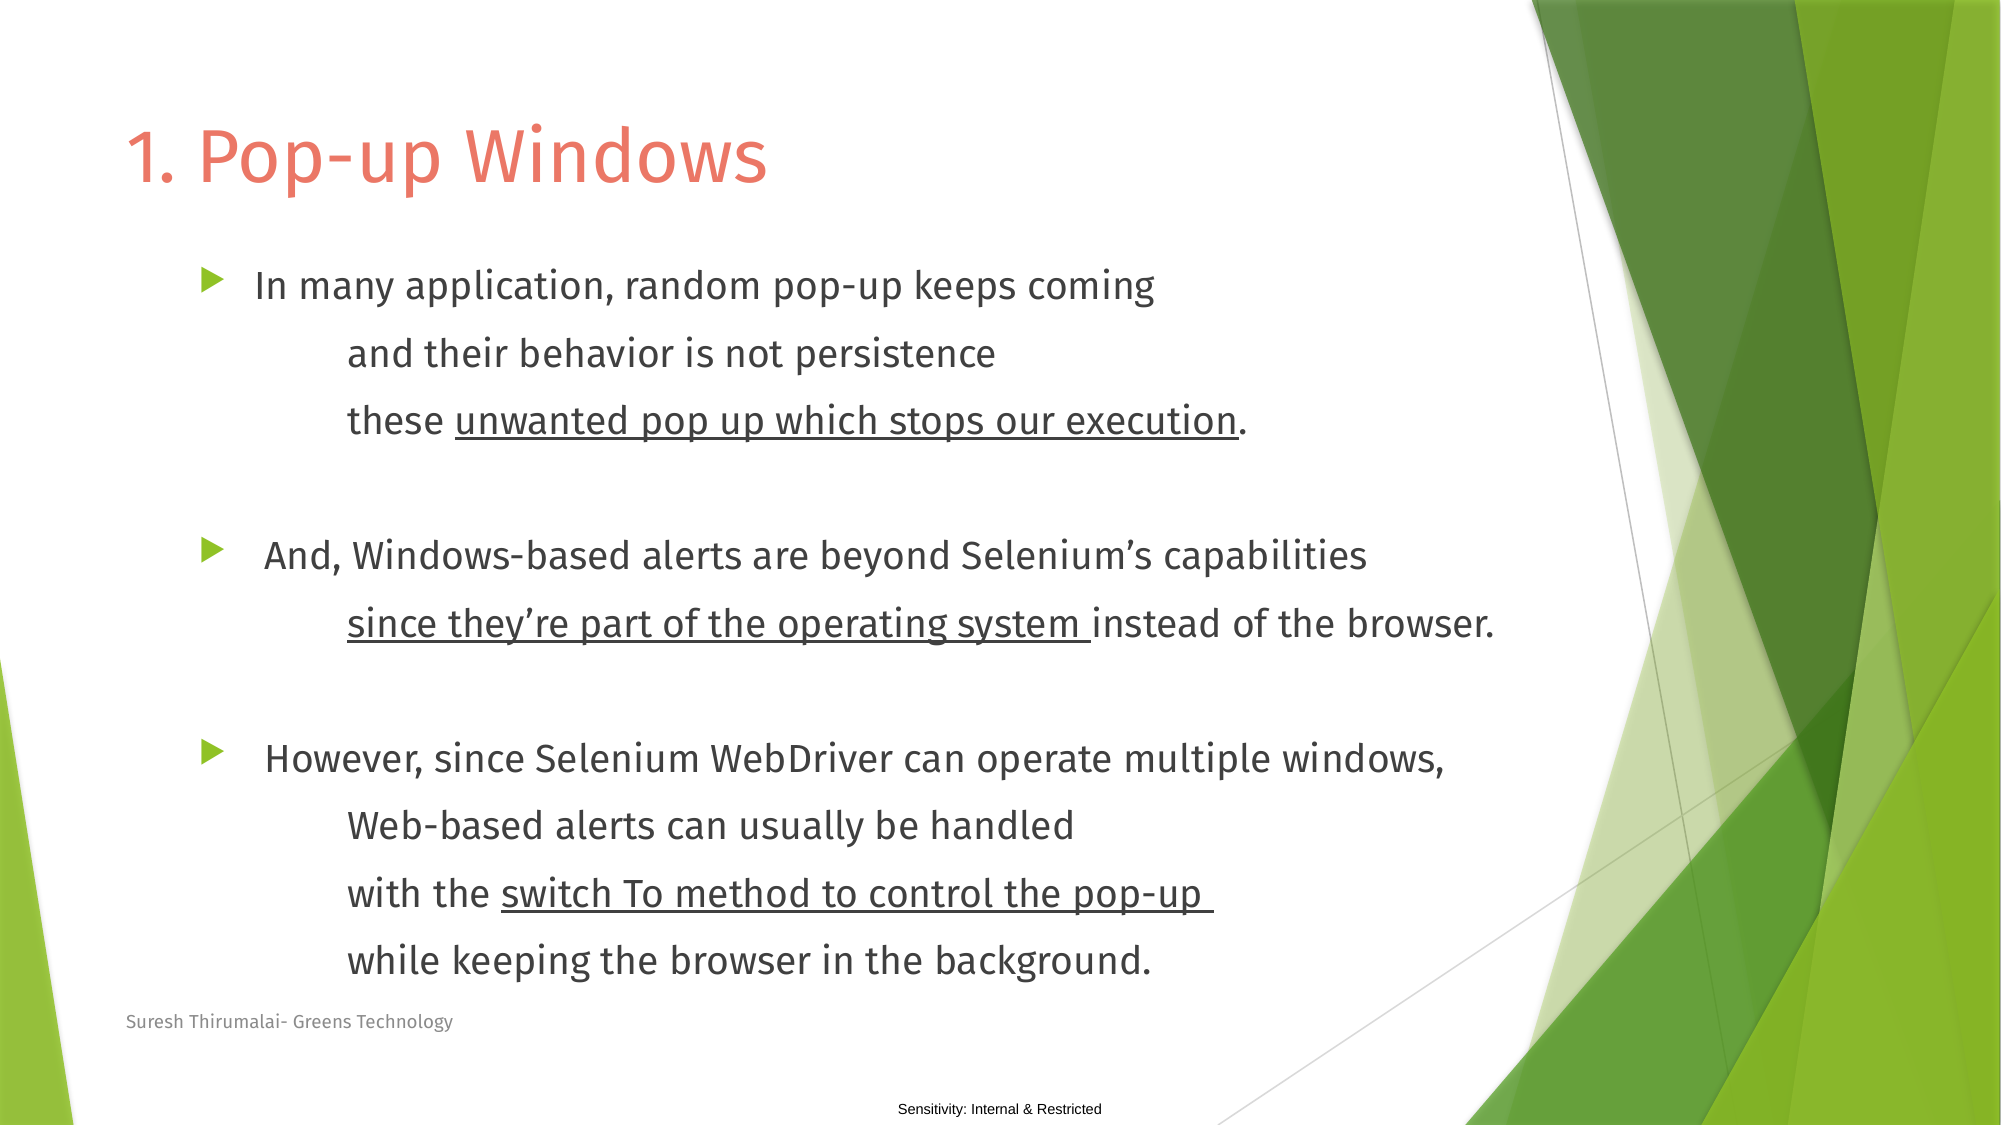

# 1. Pop-up Windows
In many application, random pop-up keeps coming
			and their behavior is not persistence
			these unwanted pop up which stops our execution.

 And, Windows-based alerts are beyond Selenium’s capabilities
			since they’re part of the operating system instead of the browser.

 However, since Selenium WebDriver can operate multiple windows,
			Web-based alerts can usually be handled
			with the switch To method to control the pop-up
			while keeping the browser in the background.
Suresh Thirumalai- Greens Technology